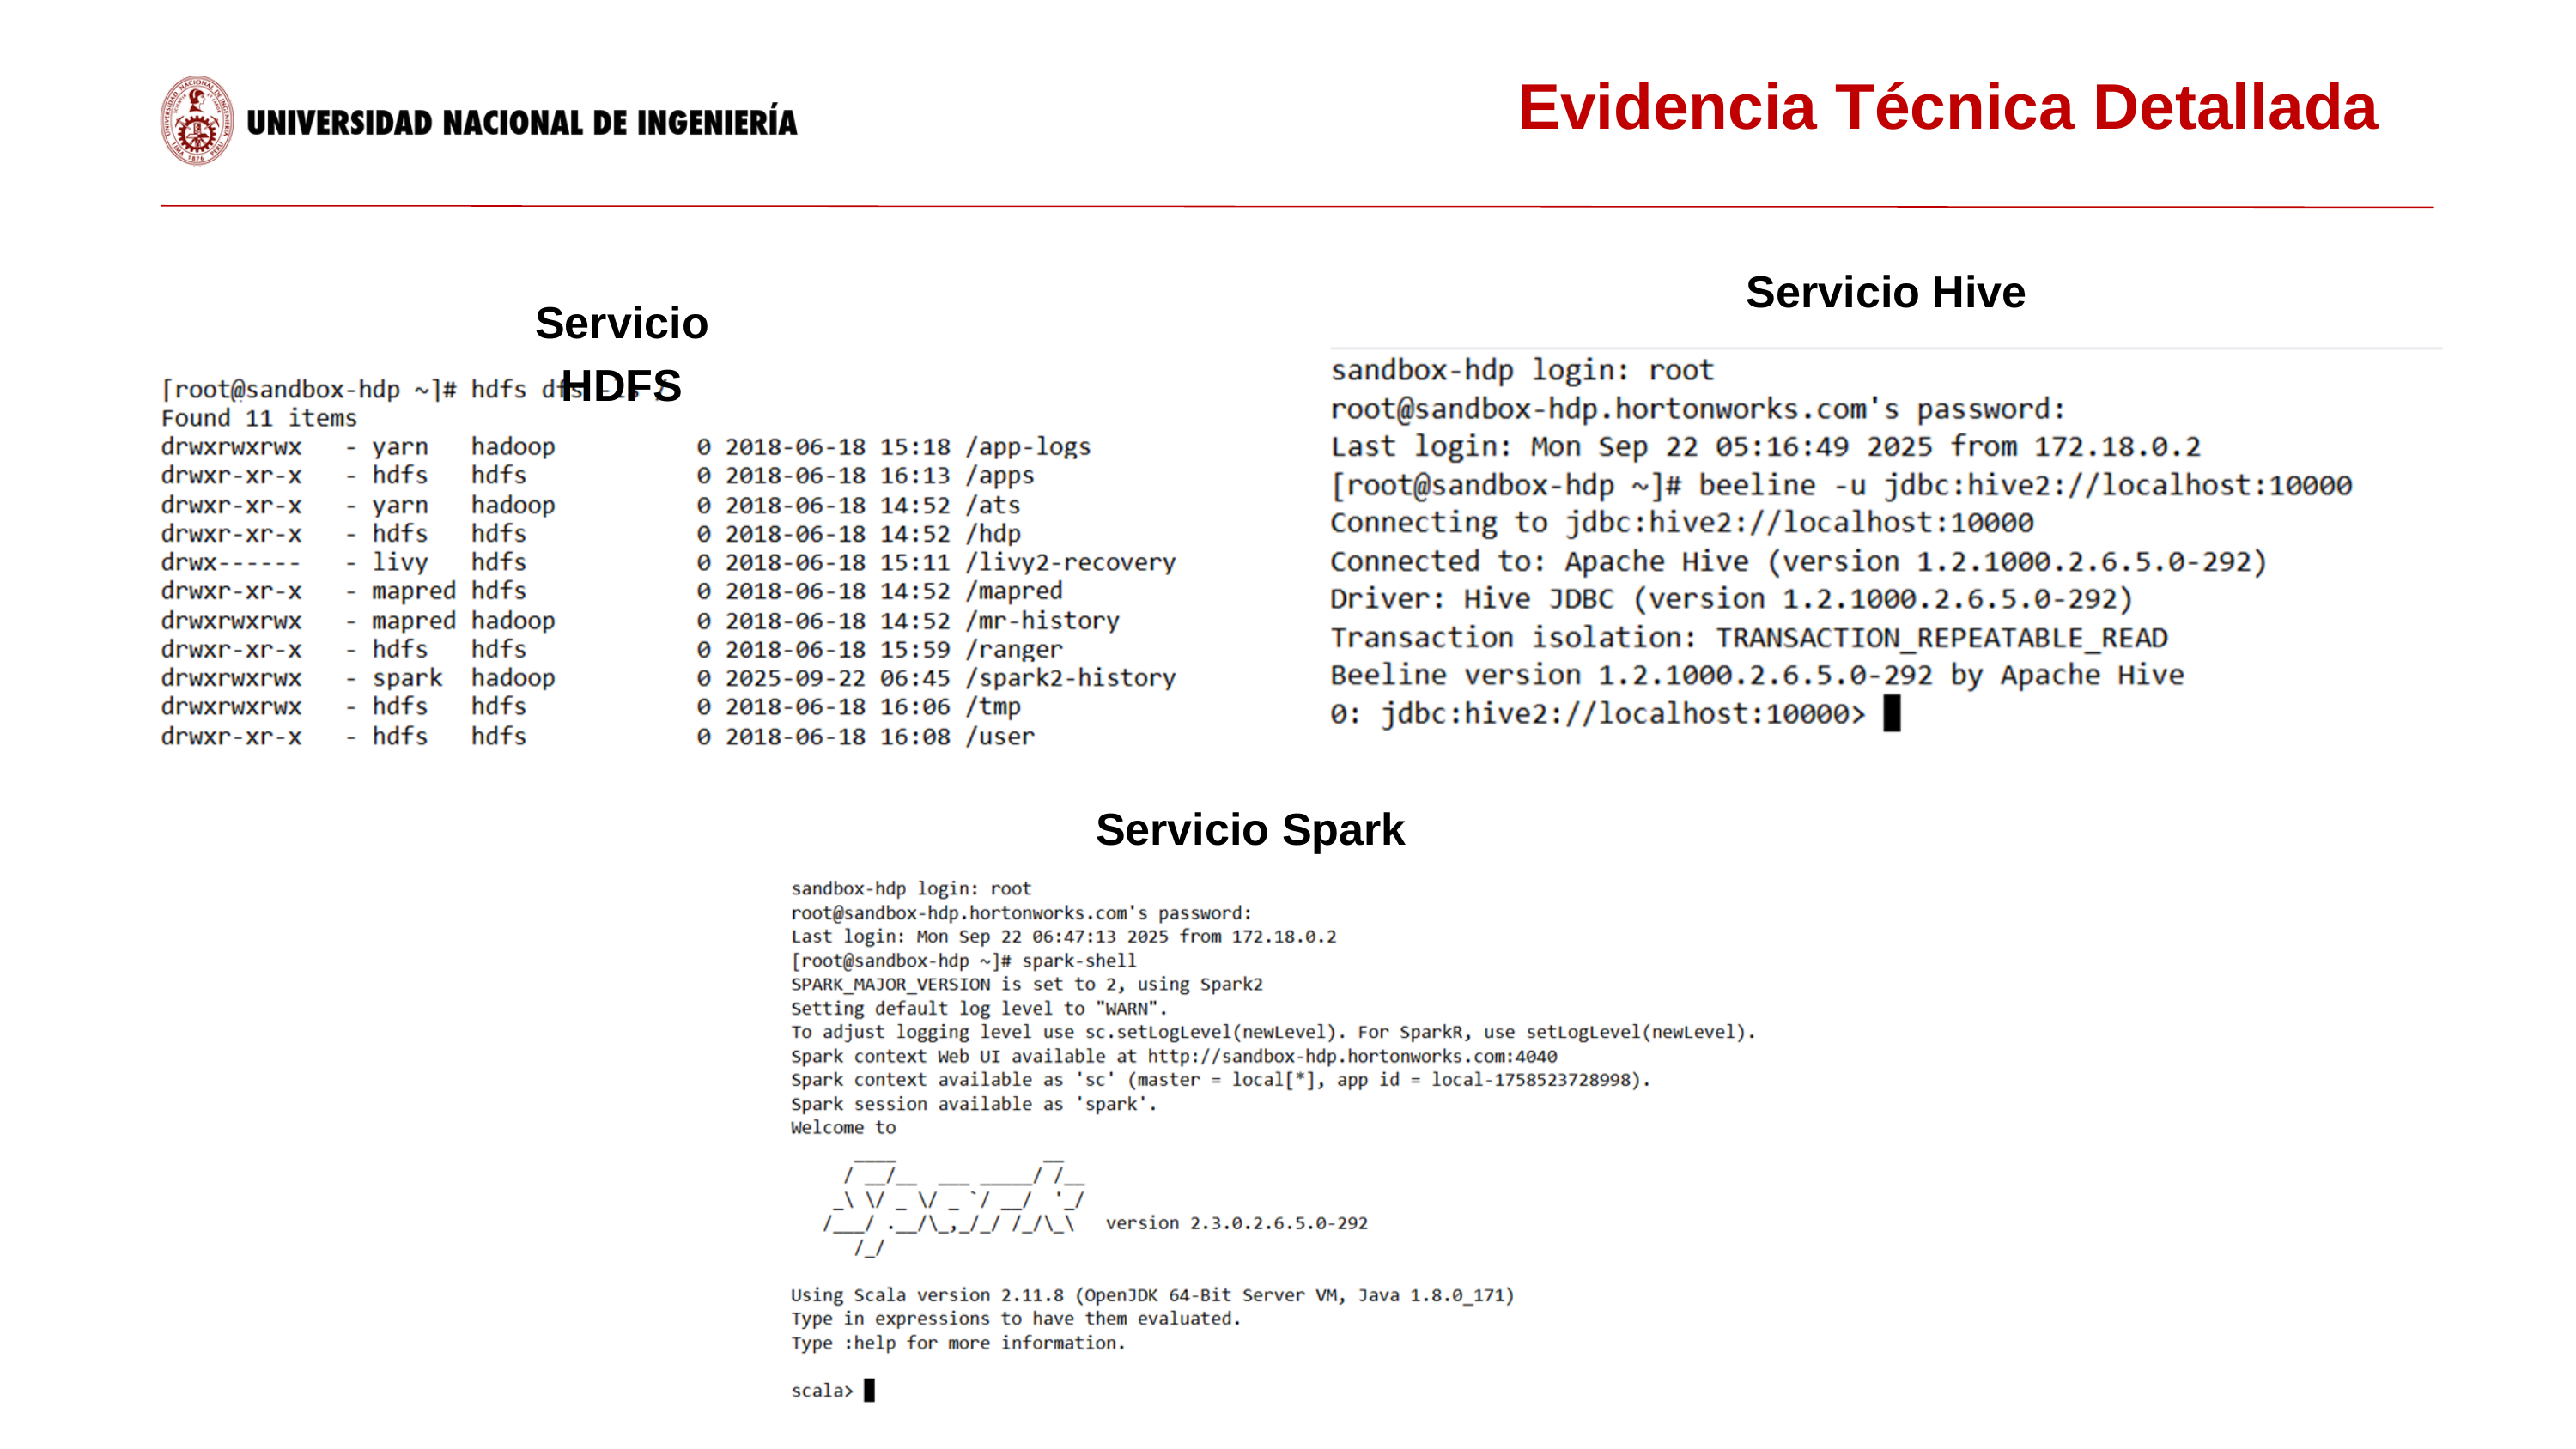

Evidencia Técnica Detallada

Servicio Hive
Servicio HDFS

Servicio Spark